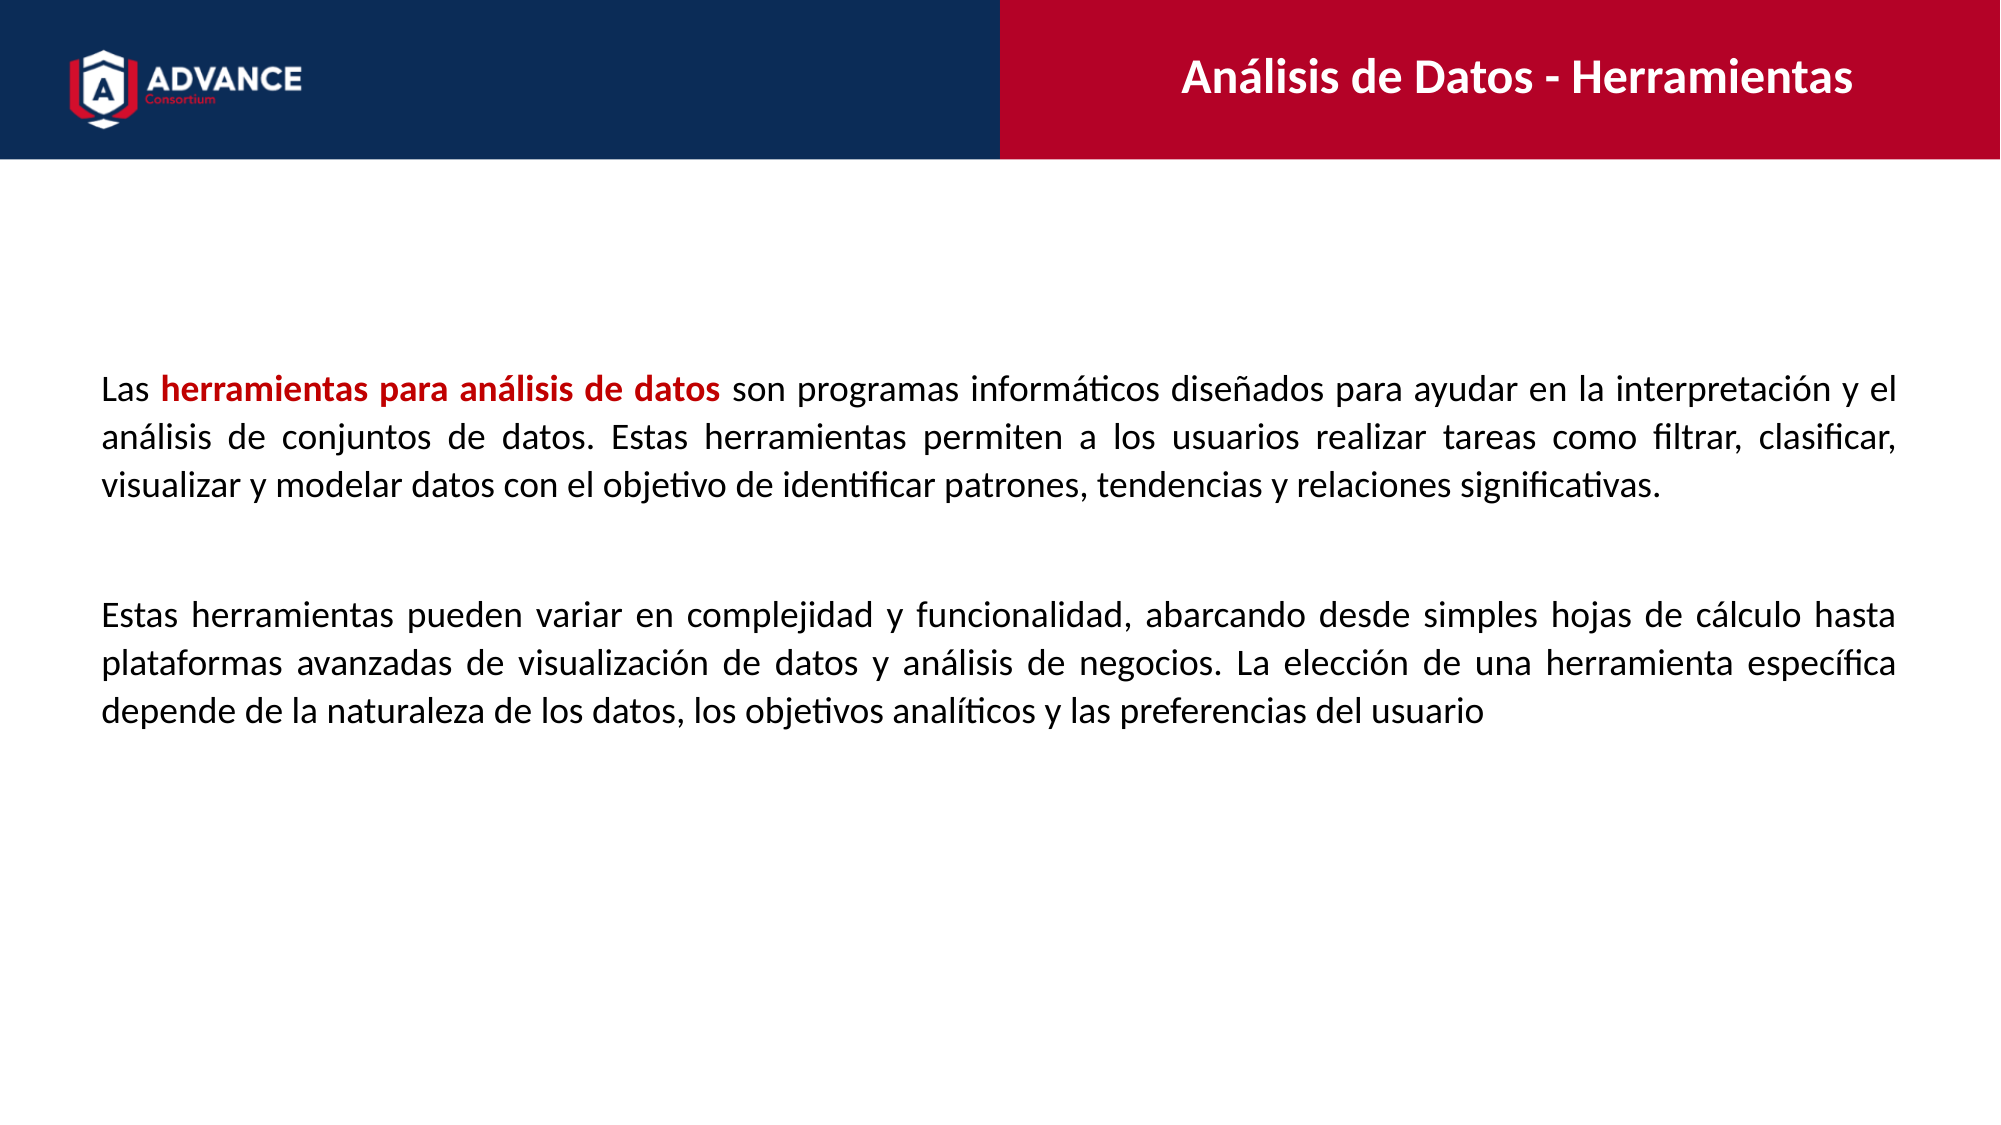

Análisis de Datos - Herramientas
Las herramientas para análisis de datos son programas informáticos diseñados para ayudar en la interpretación y el análisis de conjuntos de datos. Estas herramientas permiten a los usuarios realizar tareas como filtrar, clasificar, visualizar y modelar datos con el objetivo de identificar patrones, tendencias y relaciones significativas.

Estas herramientas pueden variar en complejidad y funcionalidad, abarcando desde simples hojas de cálculo hasta plataformas avanzadas de visualización de datos y análisis de negocios. La elección de una herramienta específica depende de la naturaleza de los datos, los objetivos analíticos y las preferencias del usuario